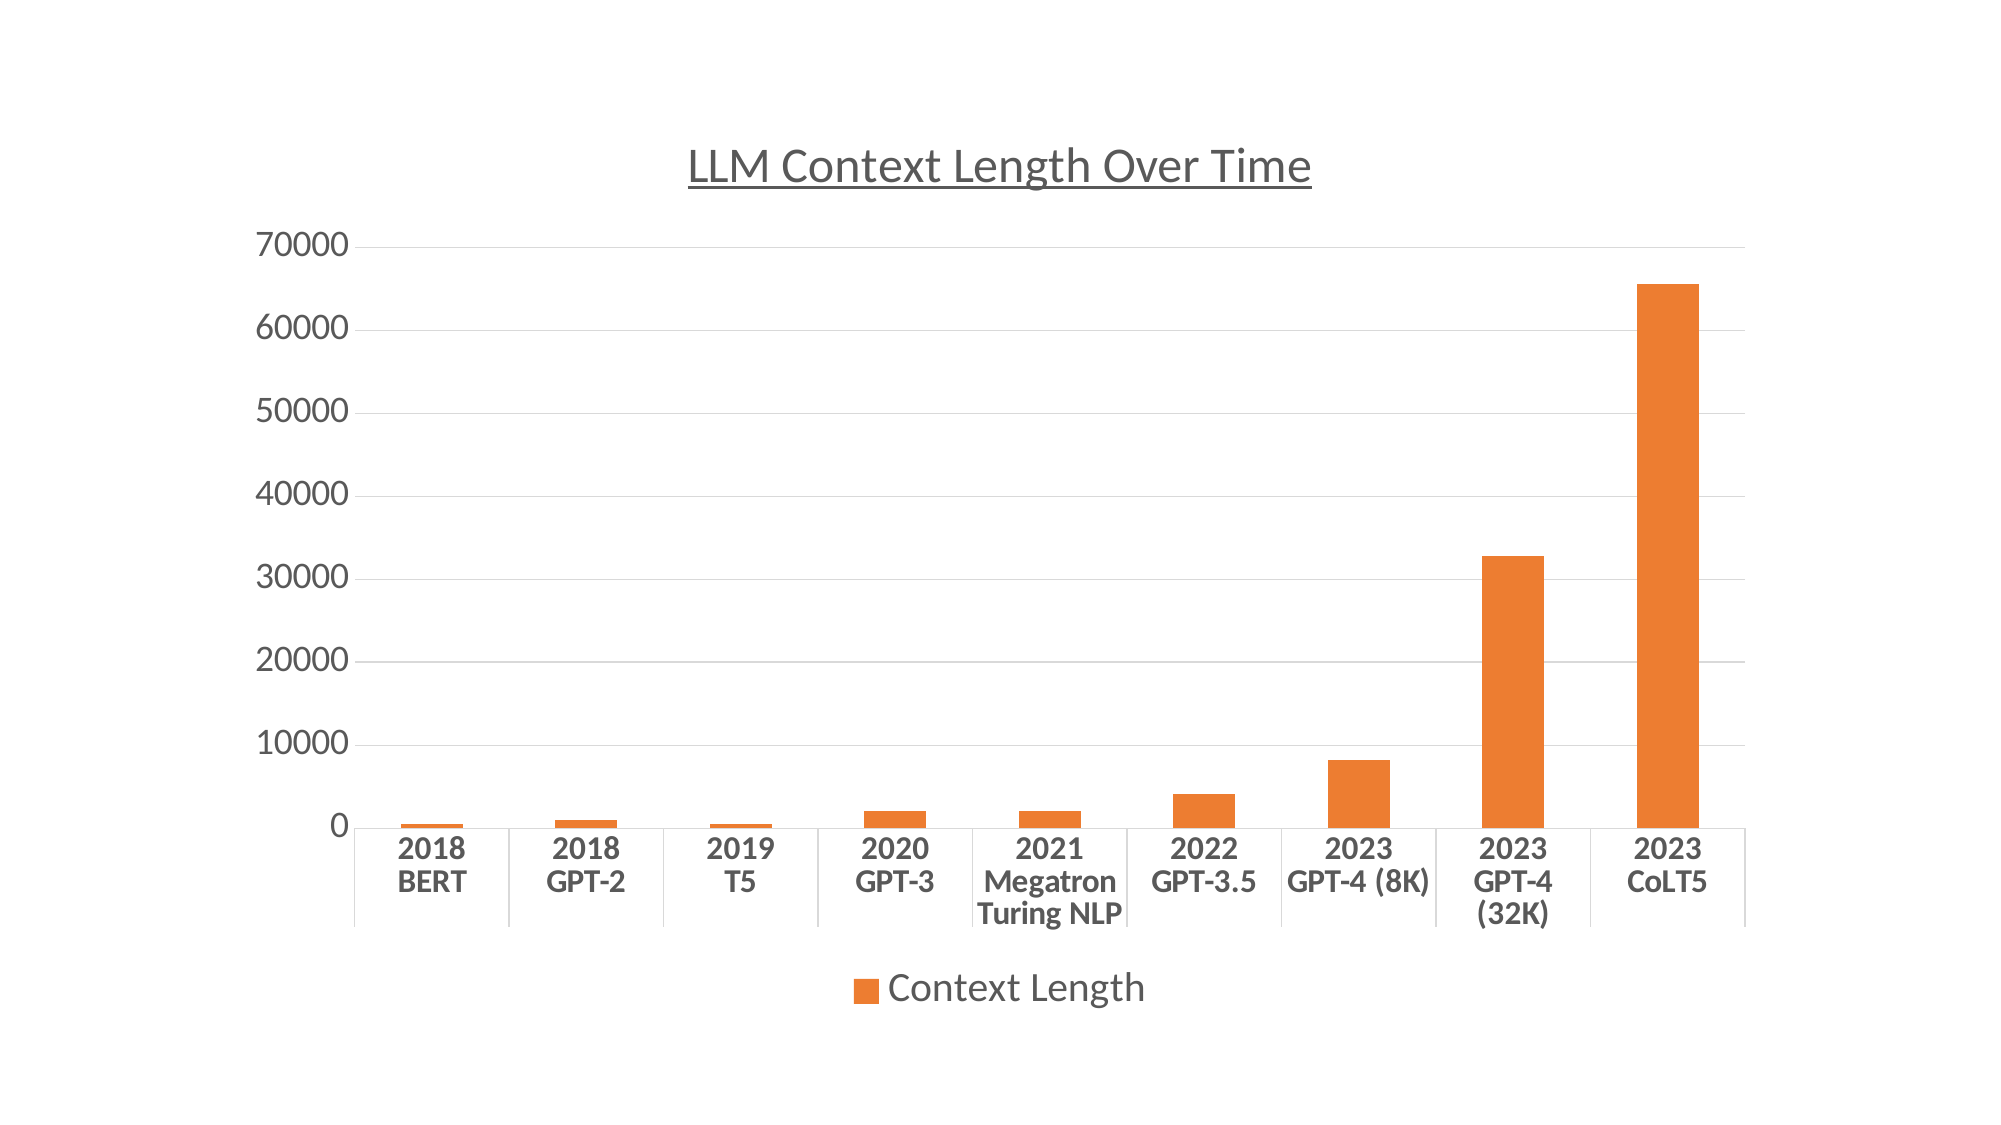

### Chart: LLM Context Length Over Time

| Category | Context Length |
|---|---|
| 2018 | 512.0 |
| 2018 | 1024.0 |
| 2019 | 512.0 |
| 2020 | 2048.0 |
| 2021 | 2048.0 |
| 2022 | 4096.0 |
| 2023 | 8192.0 |
| 2023 | 32768.0 |
| 2023 | 65536.0 |